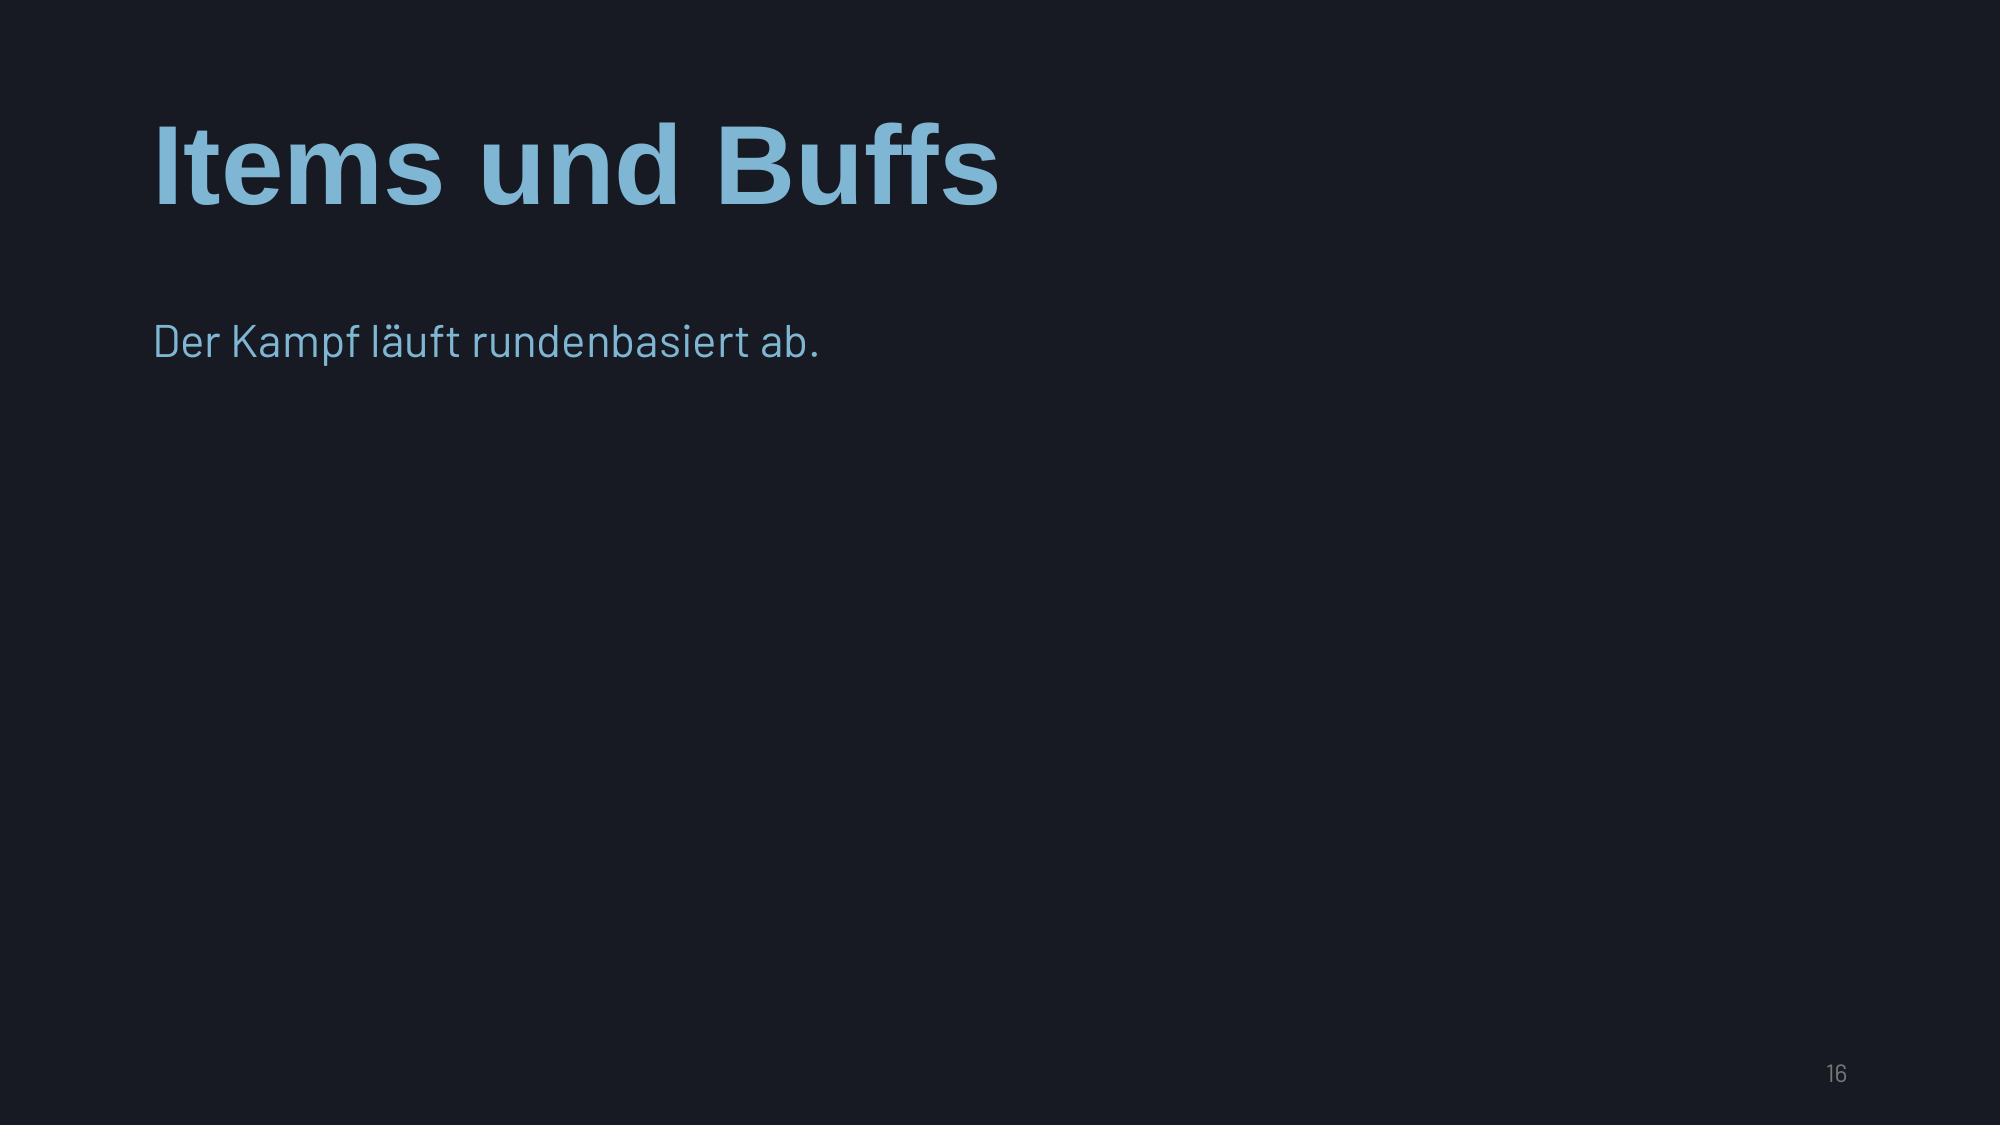

# Items und Buffs
Der Kampf läuft rundenbasiert ab.
16